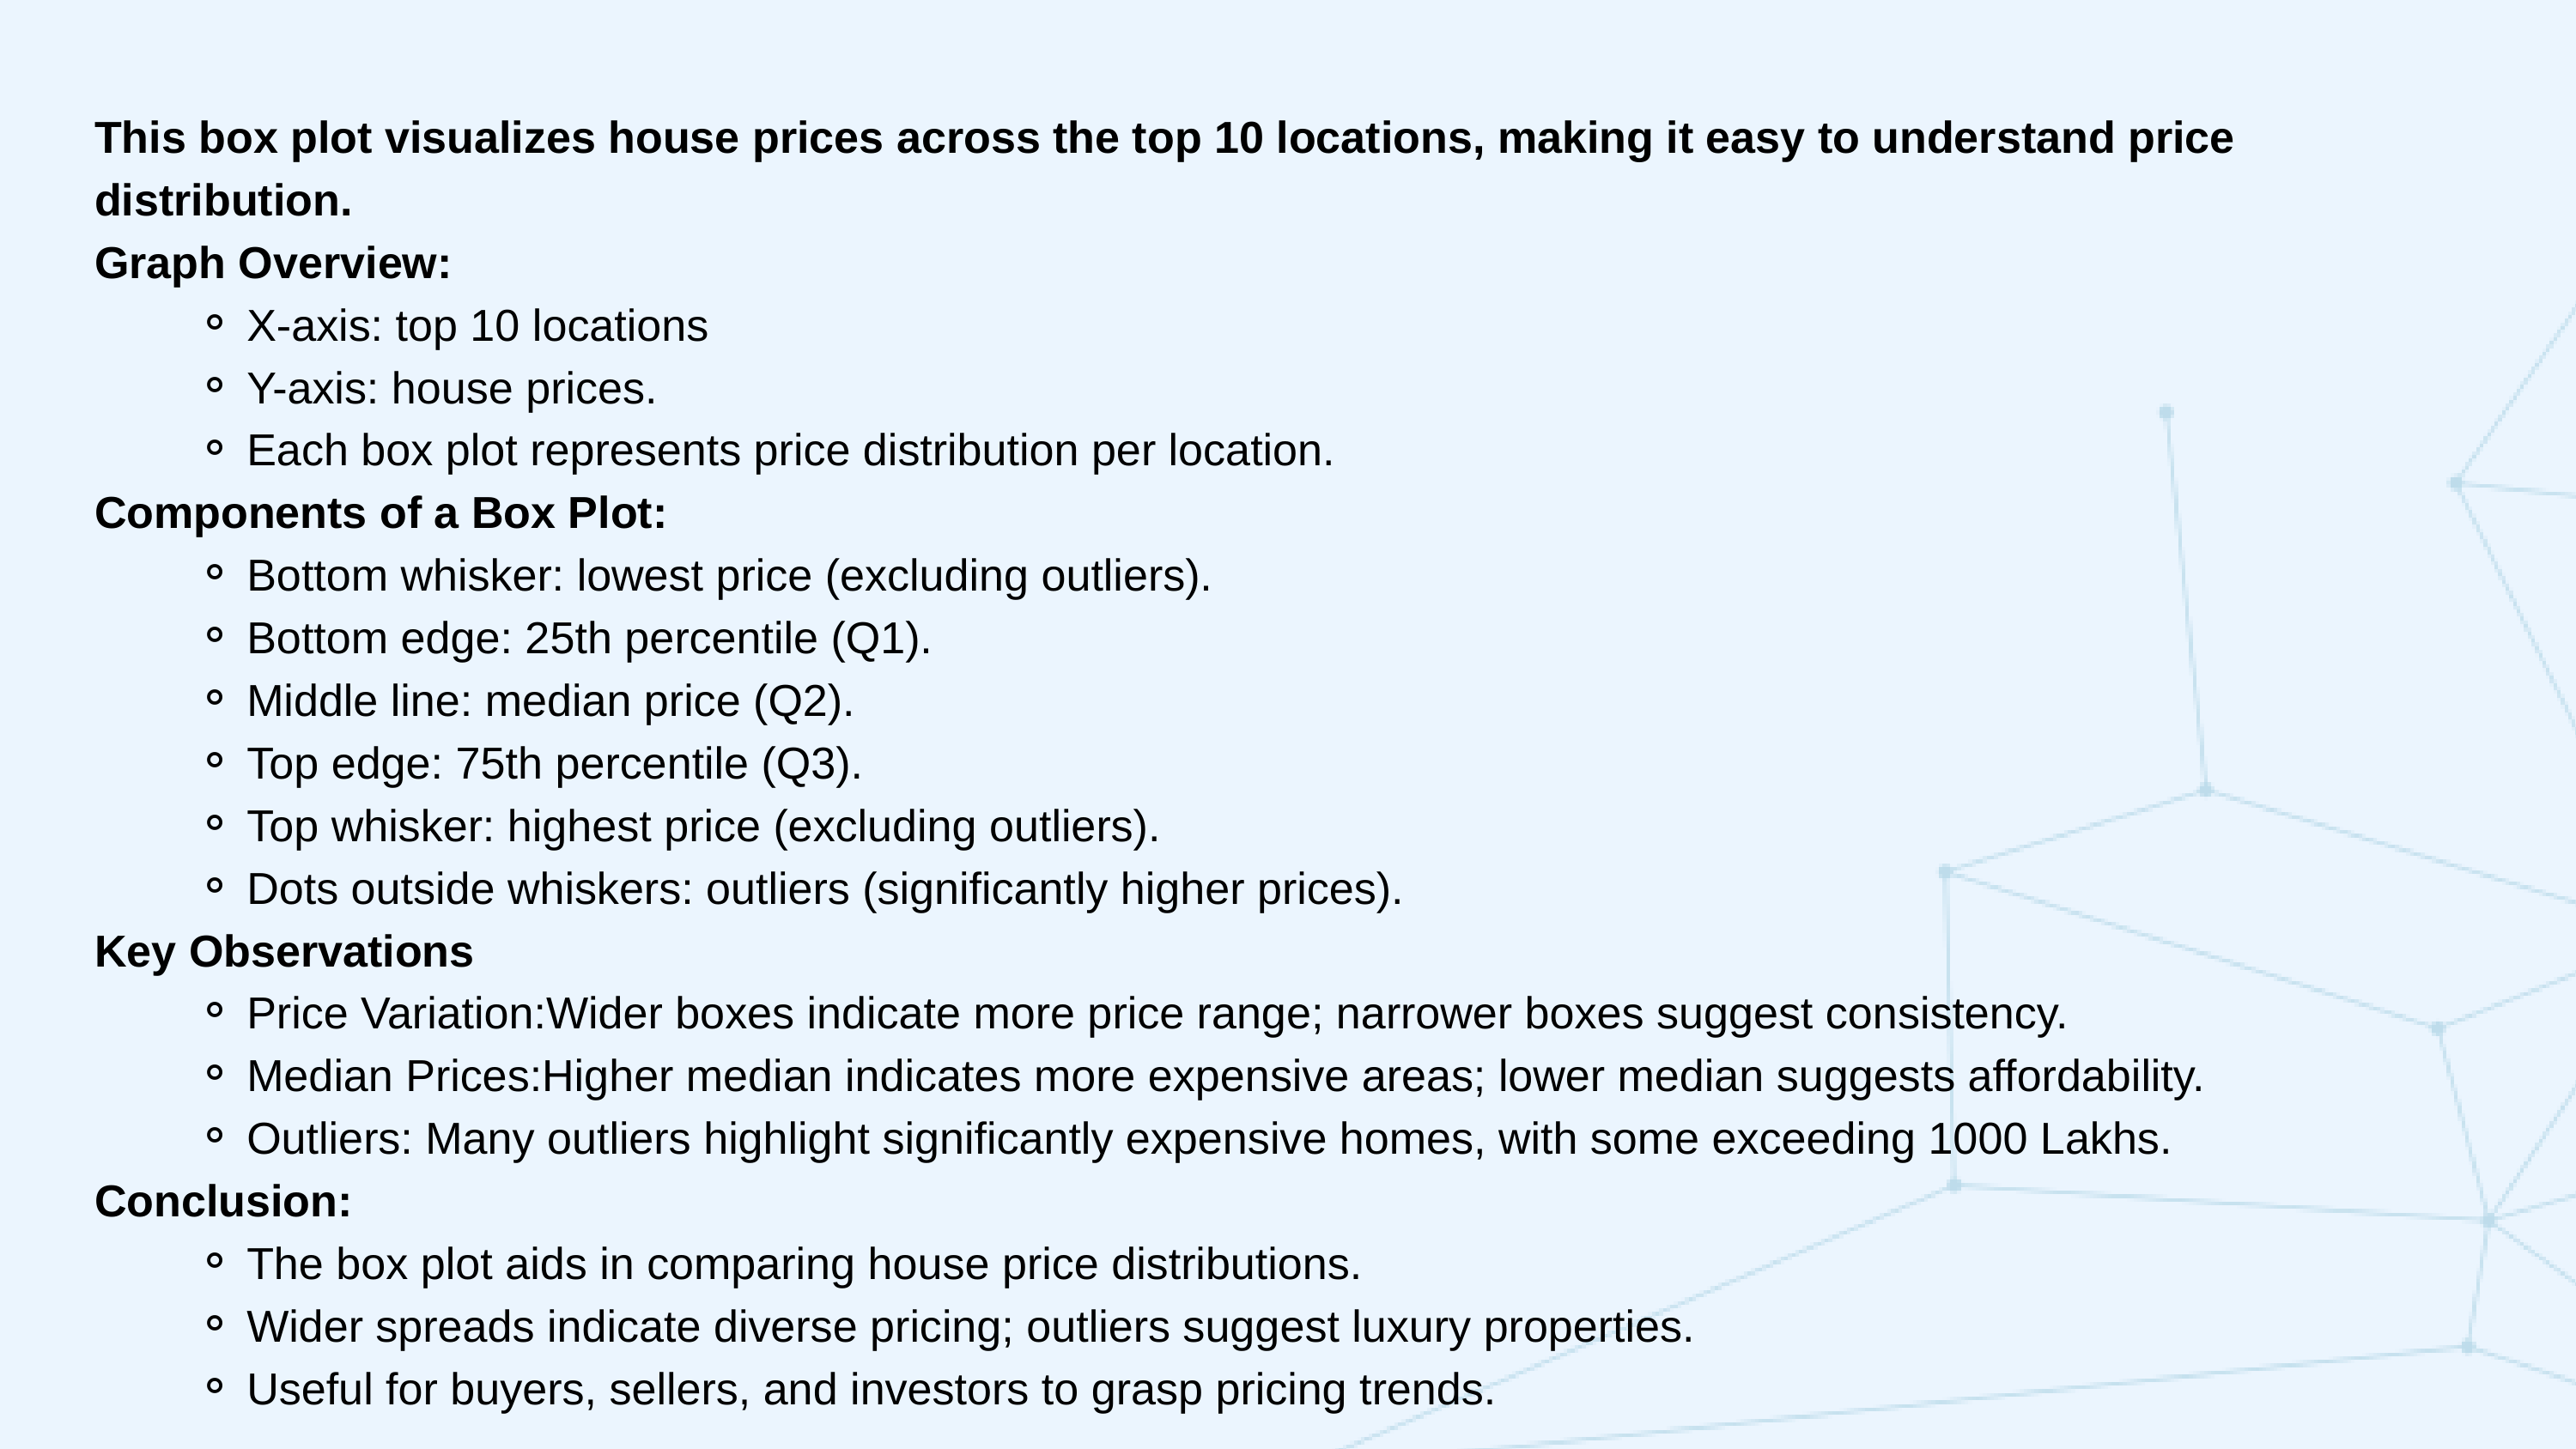

This box plot visualizes house prices across the top 10 locations, making it easy to understand price distribution.
Graph Overview:
X-axis: top 10 locations
Y-axis: house prices.
Each box plot represents price distribution per location.
Components of a Box Plot:
Bottom whisker: lowest price (excluding outliers).
Bottom edge: 25th percentile (Q1).
Middle line: median price (Q2).
Top edge: 75th percentile (Q3).
Top whisker: highest price (excluding outliers).
Dots outside whiskers: outliers (significantly higher prices).
Key Observations
Price Variation:Wider boxes indicate more price range; narrower boxes suggest consistency.
Median Prices:Higher median indicates more expensive areas; lower median suggests affordability.
Outliers: Many outliers highlight significantly expensive homes, with some exceeding 1000 Lakhs.
Conclusion:
The box plot aids in comparing house price distributions.
Wider spreads indicate diverse pricing; outliers suggest luxury properties.
Useful for buyers, sellers, and investors to grasp pricing trends.